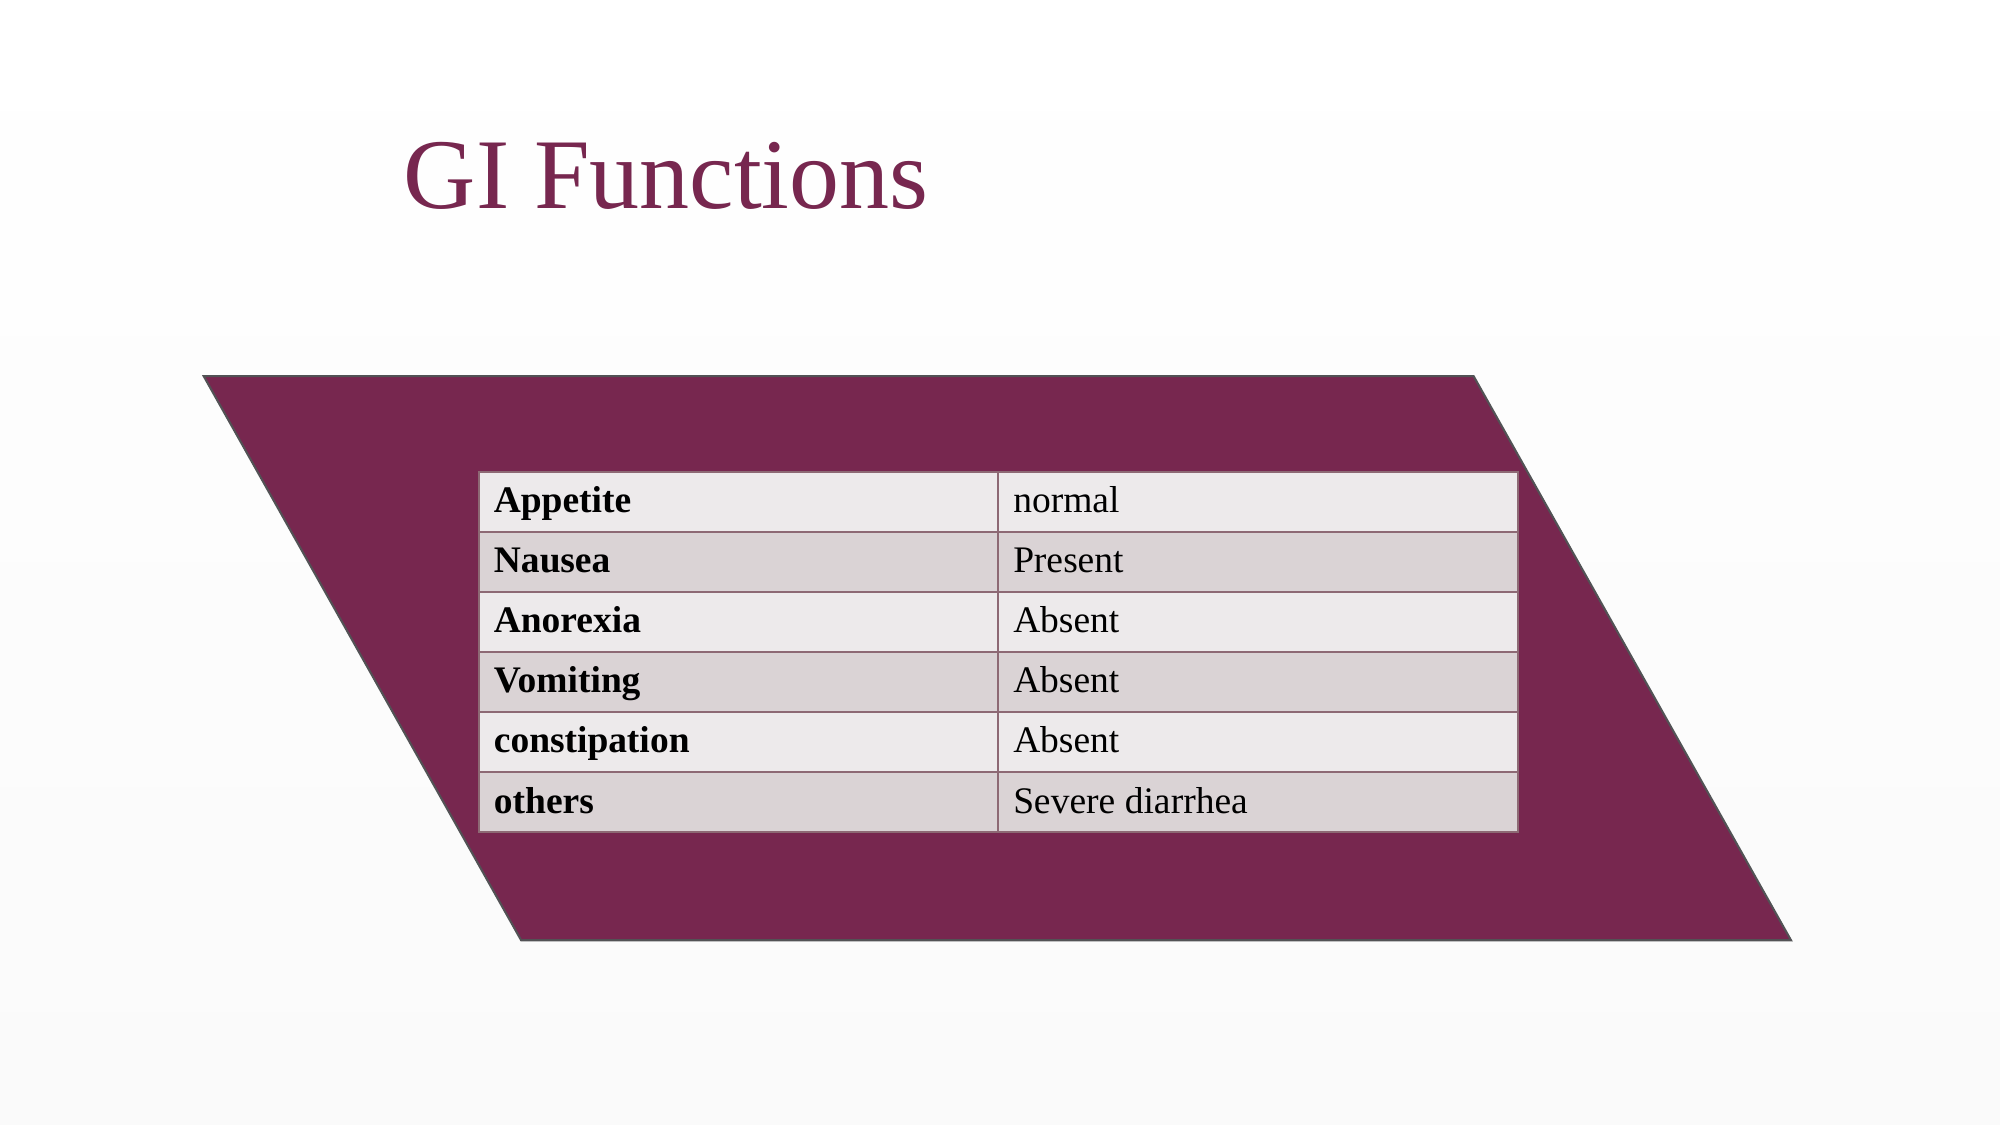

GI Functions

| Appetite | normal |
| --- | --- |
| Nausea | Present |
| Anorexia | Absent |
| Vomiting | Absent |
| constipation | Absent |
| others | Severe diarrhea |